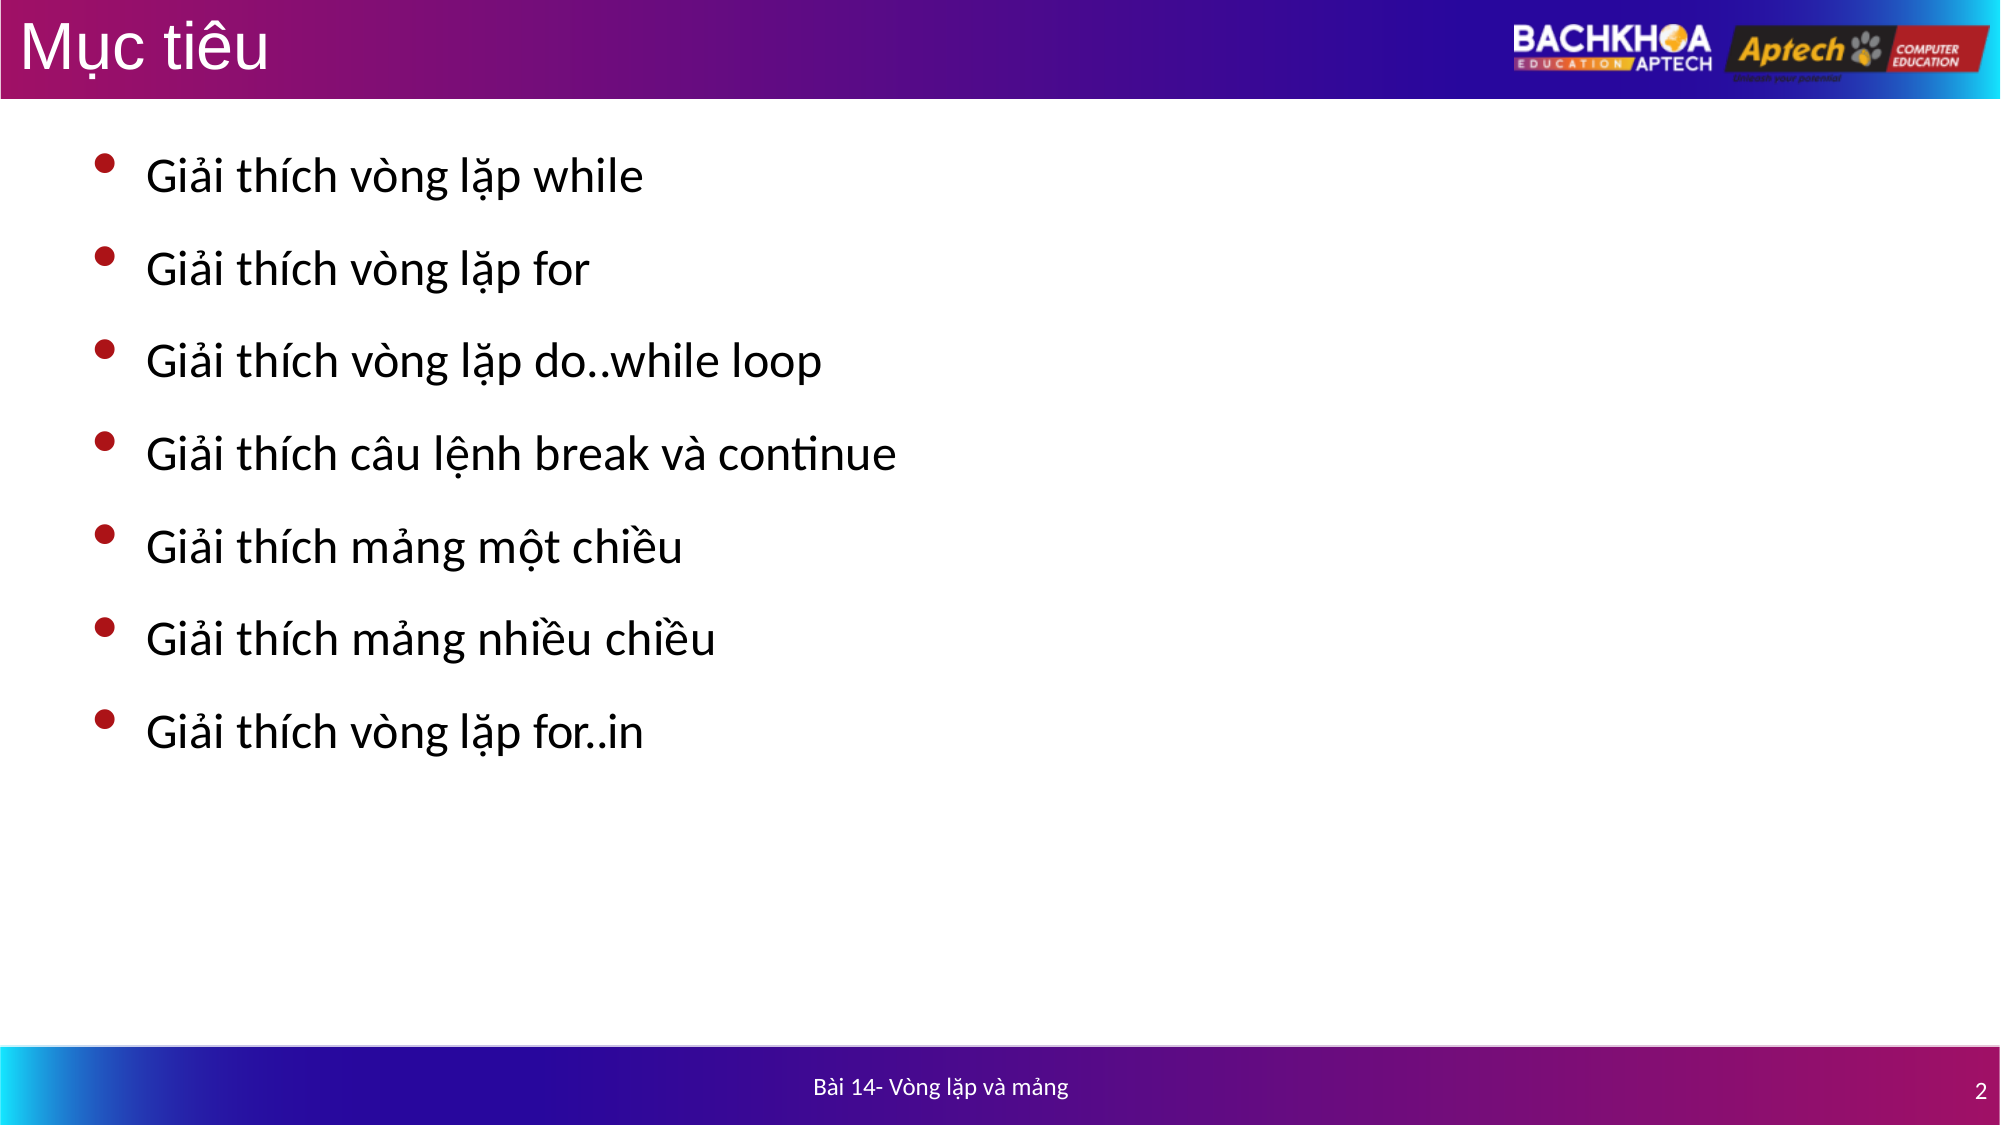

# Mục tiêu
Giải thích vòng lặp while
Giải thích vòng lặp for
Giải thích vòng lặp do..while loop
Giải thích câu lệnh break và continue
Giải thích mảng một chiều
Giải thích mảng nhiều chiều
Giải thích vòng lặp for..in
Bài 14- Vòng lặp và mảng
2